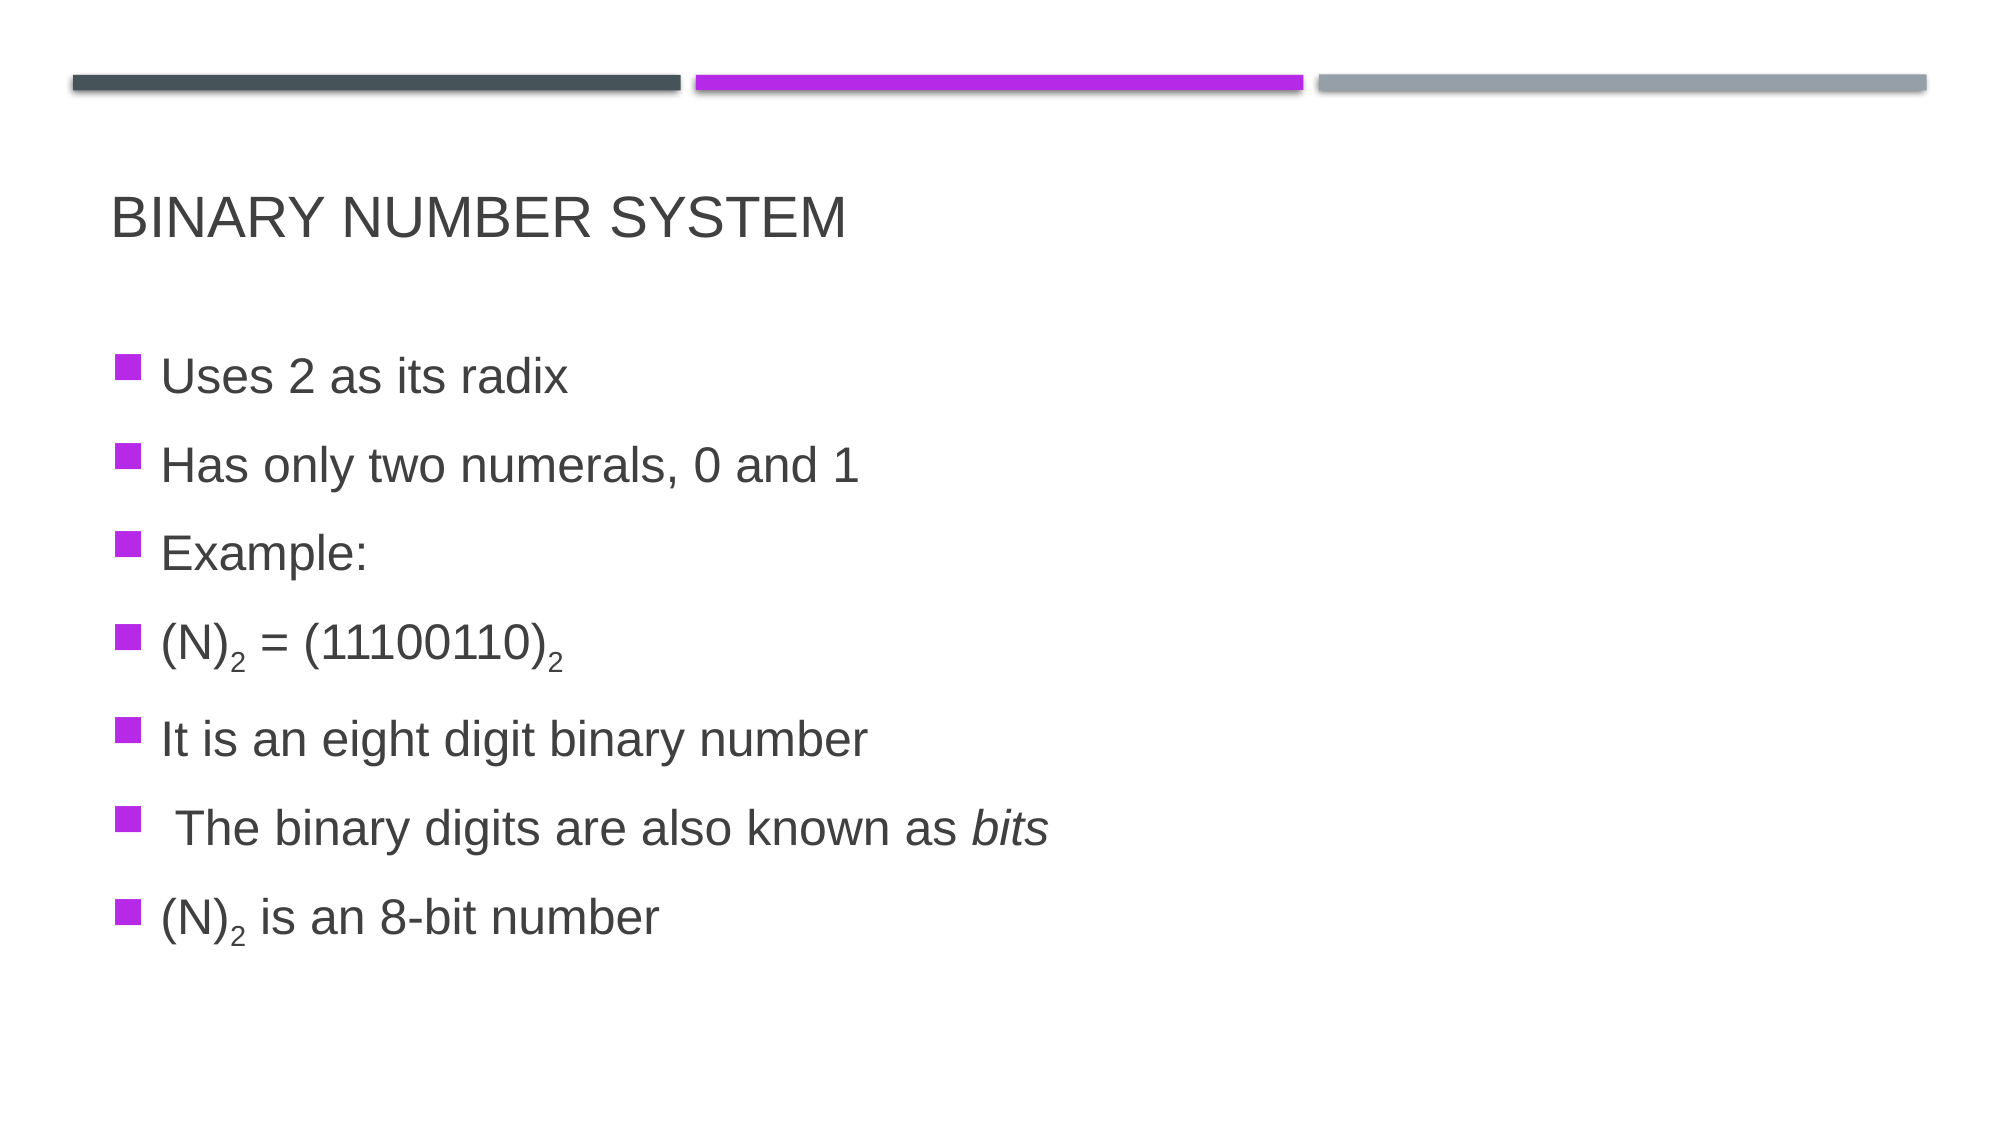

# Binary Number System
Uses 2 as its radix
Has only two numerals, 0 and 1
Example:
(N)2 = (11100110)2
It is an eight digit binary number
 The binary digits are also known as bits
(N)2 is an 8-bit number